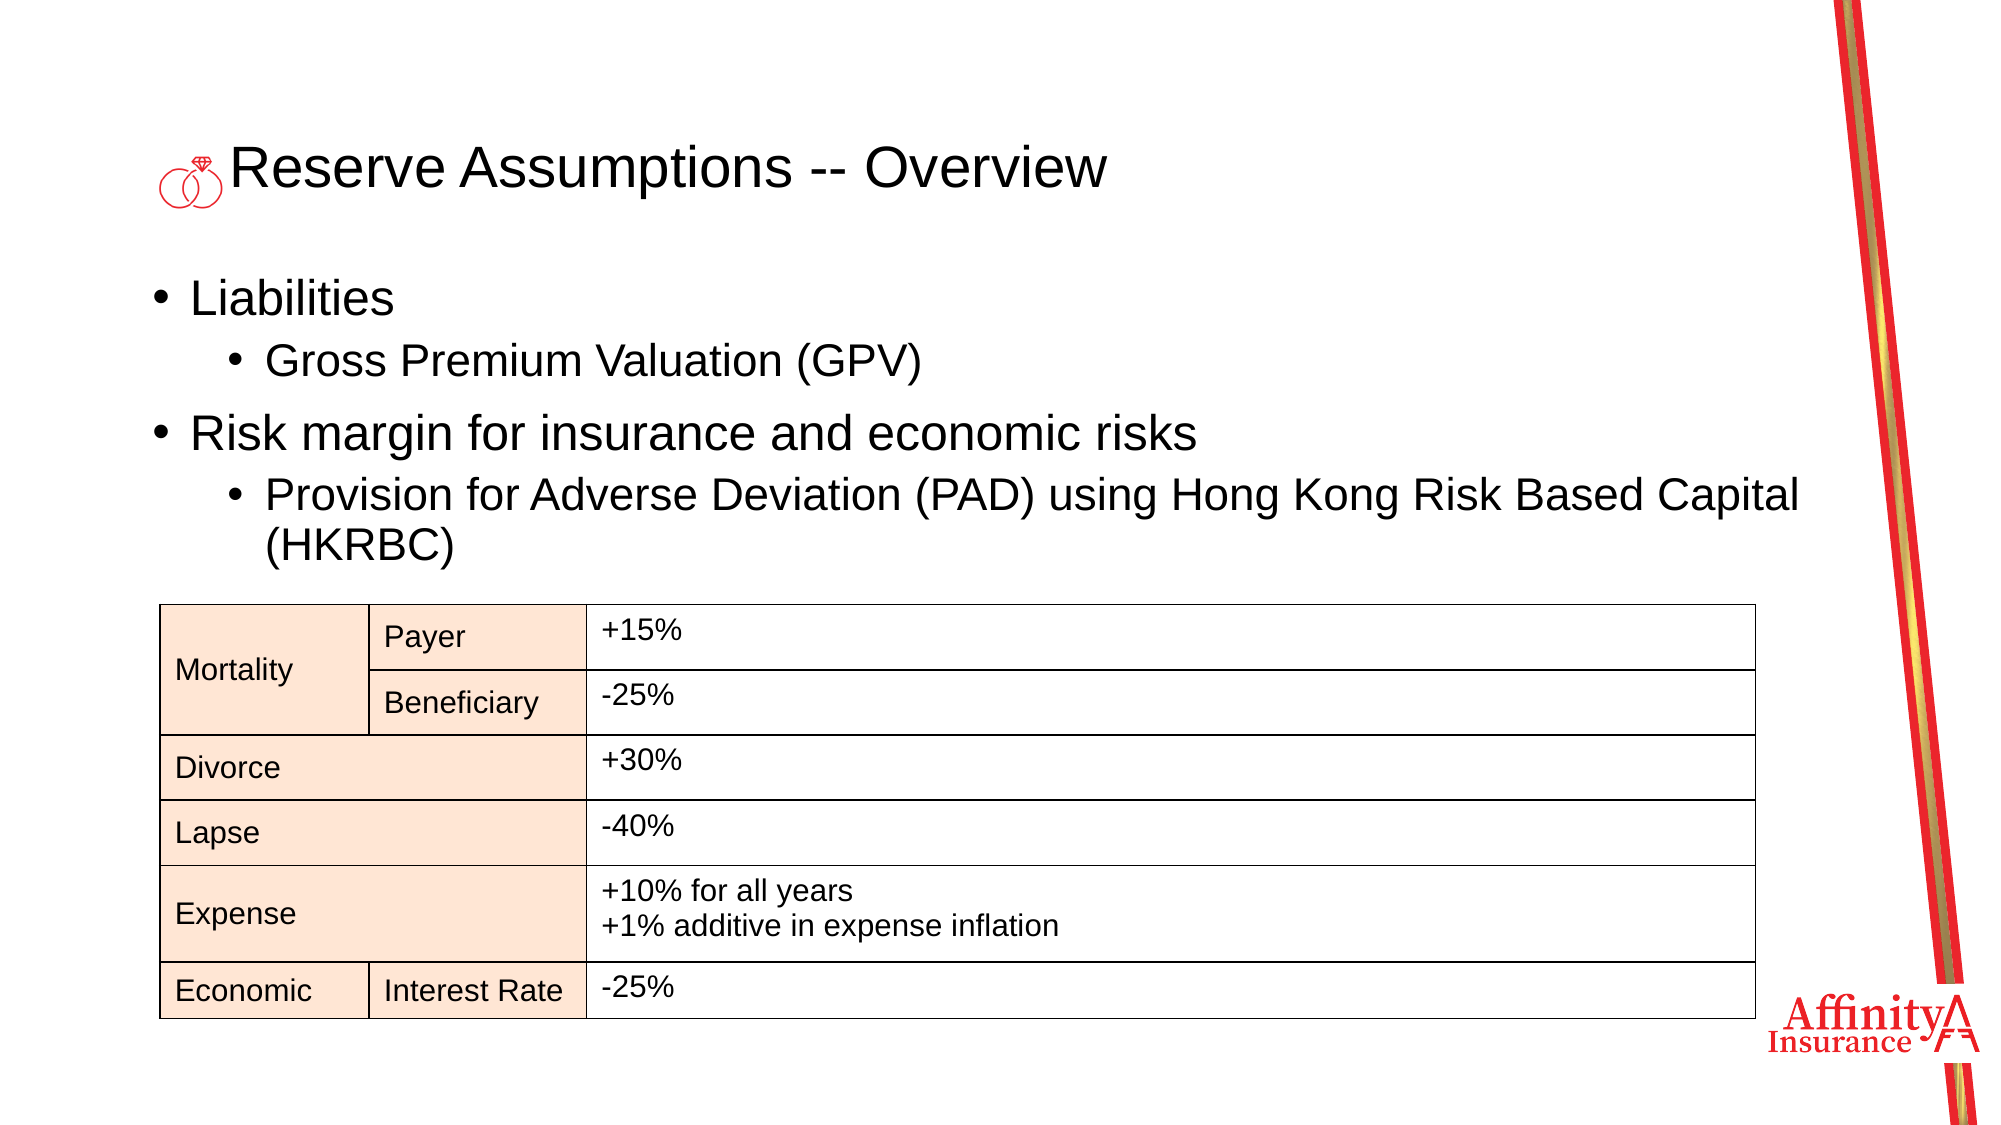

# Reserve Assumptions -- Overview
Liabilities
Gross Premium Valuation (GPV)
Risk margin for insurance and economic risks
Provision for Adverse Deviation (PAD) using Hong Kong Risk Based Capital (HKRBC)
| Mortality | Payer | +15% |
| --- | --- | --- |
|  | Beneficiary | -25% |
| Divorce |  | +30% |
| Lapse |  | -40% |
| Expense |  | +10% for all years +1% additive in expense inflation |
| Economic | Interest Rate | -25% |